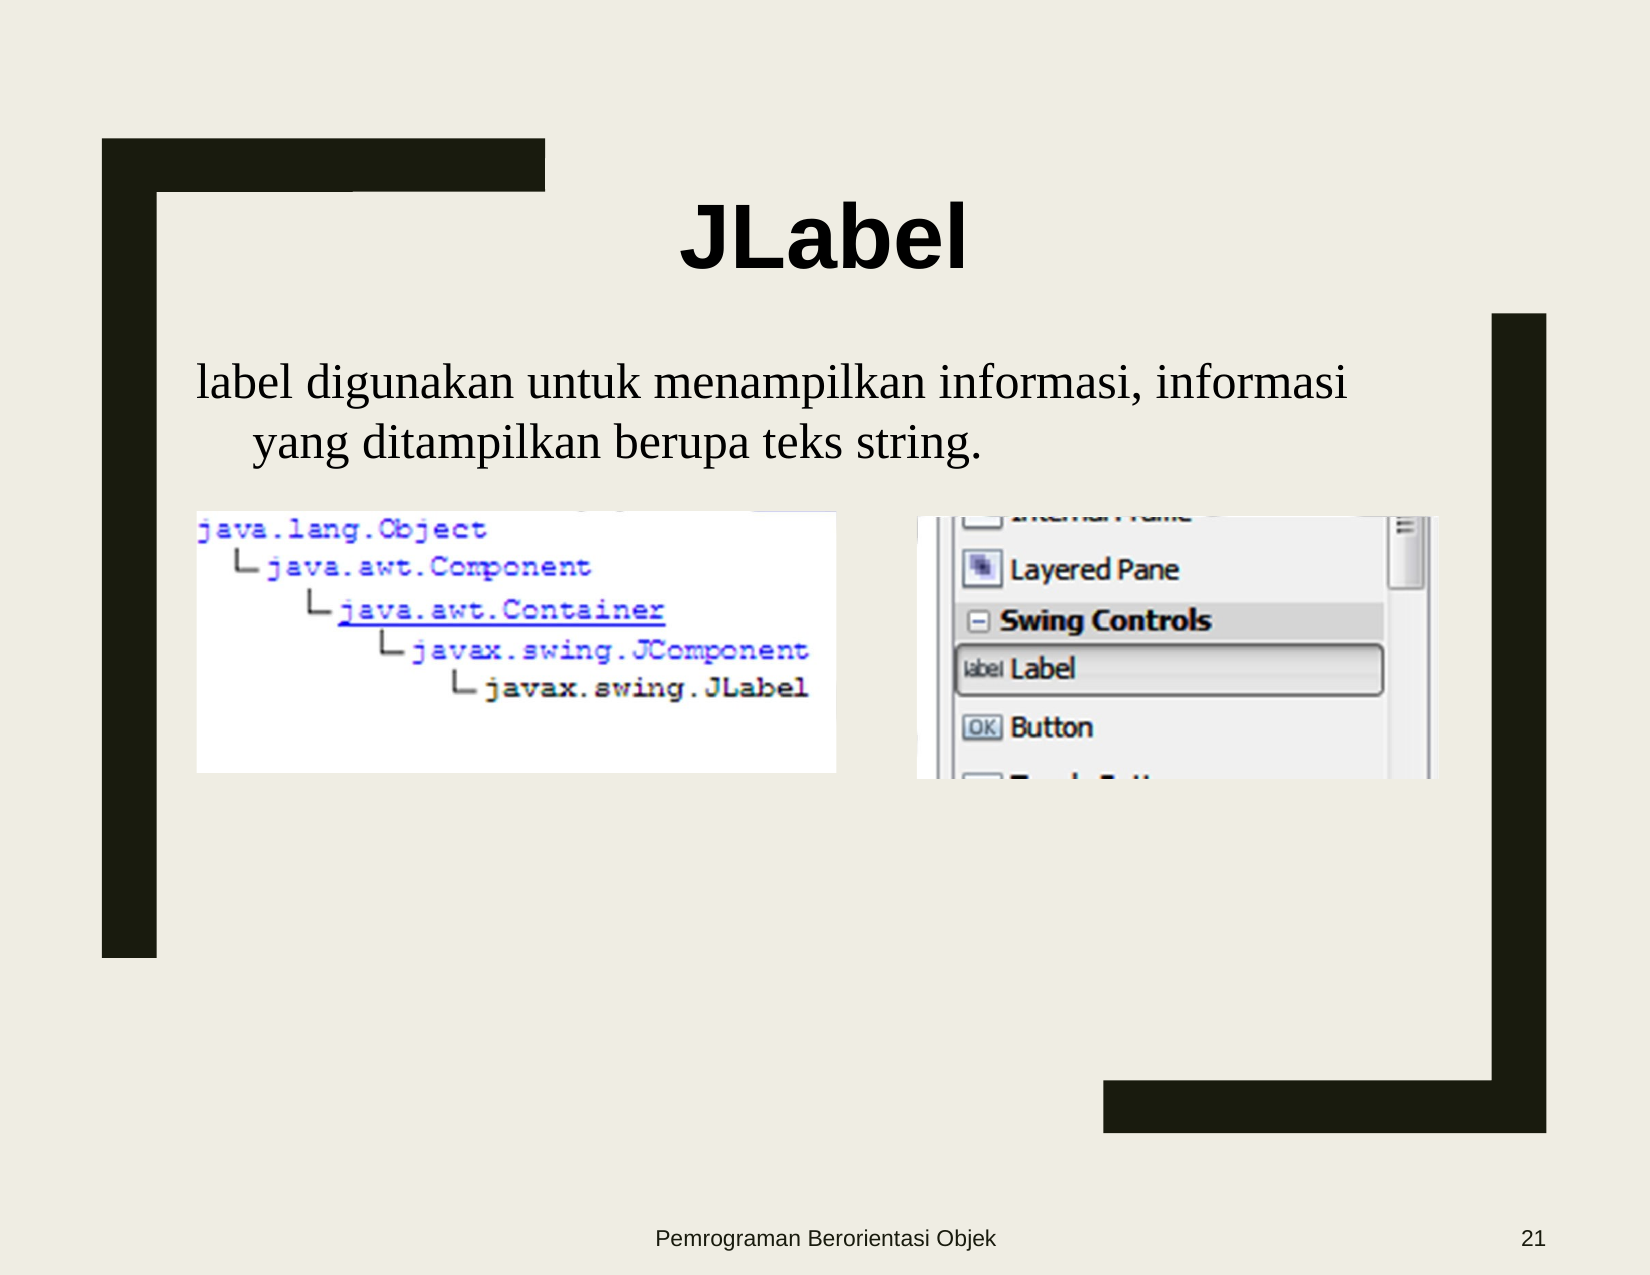

JLabel
label digunakan untuk menampilkan informasi, informasi yang ditampilkan berupa teks string.

Pemrograman Berorientasi Objek
21